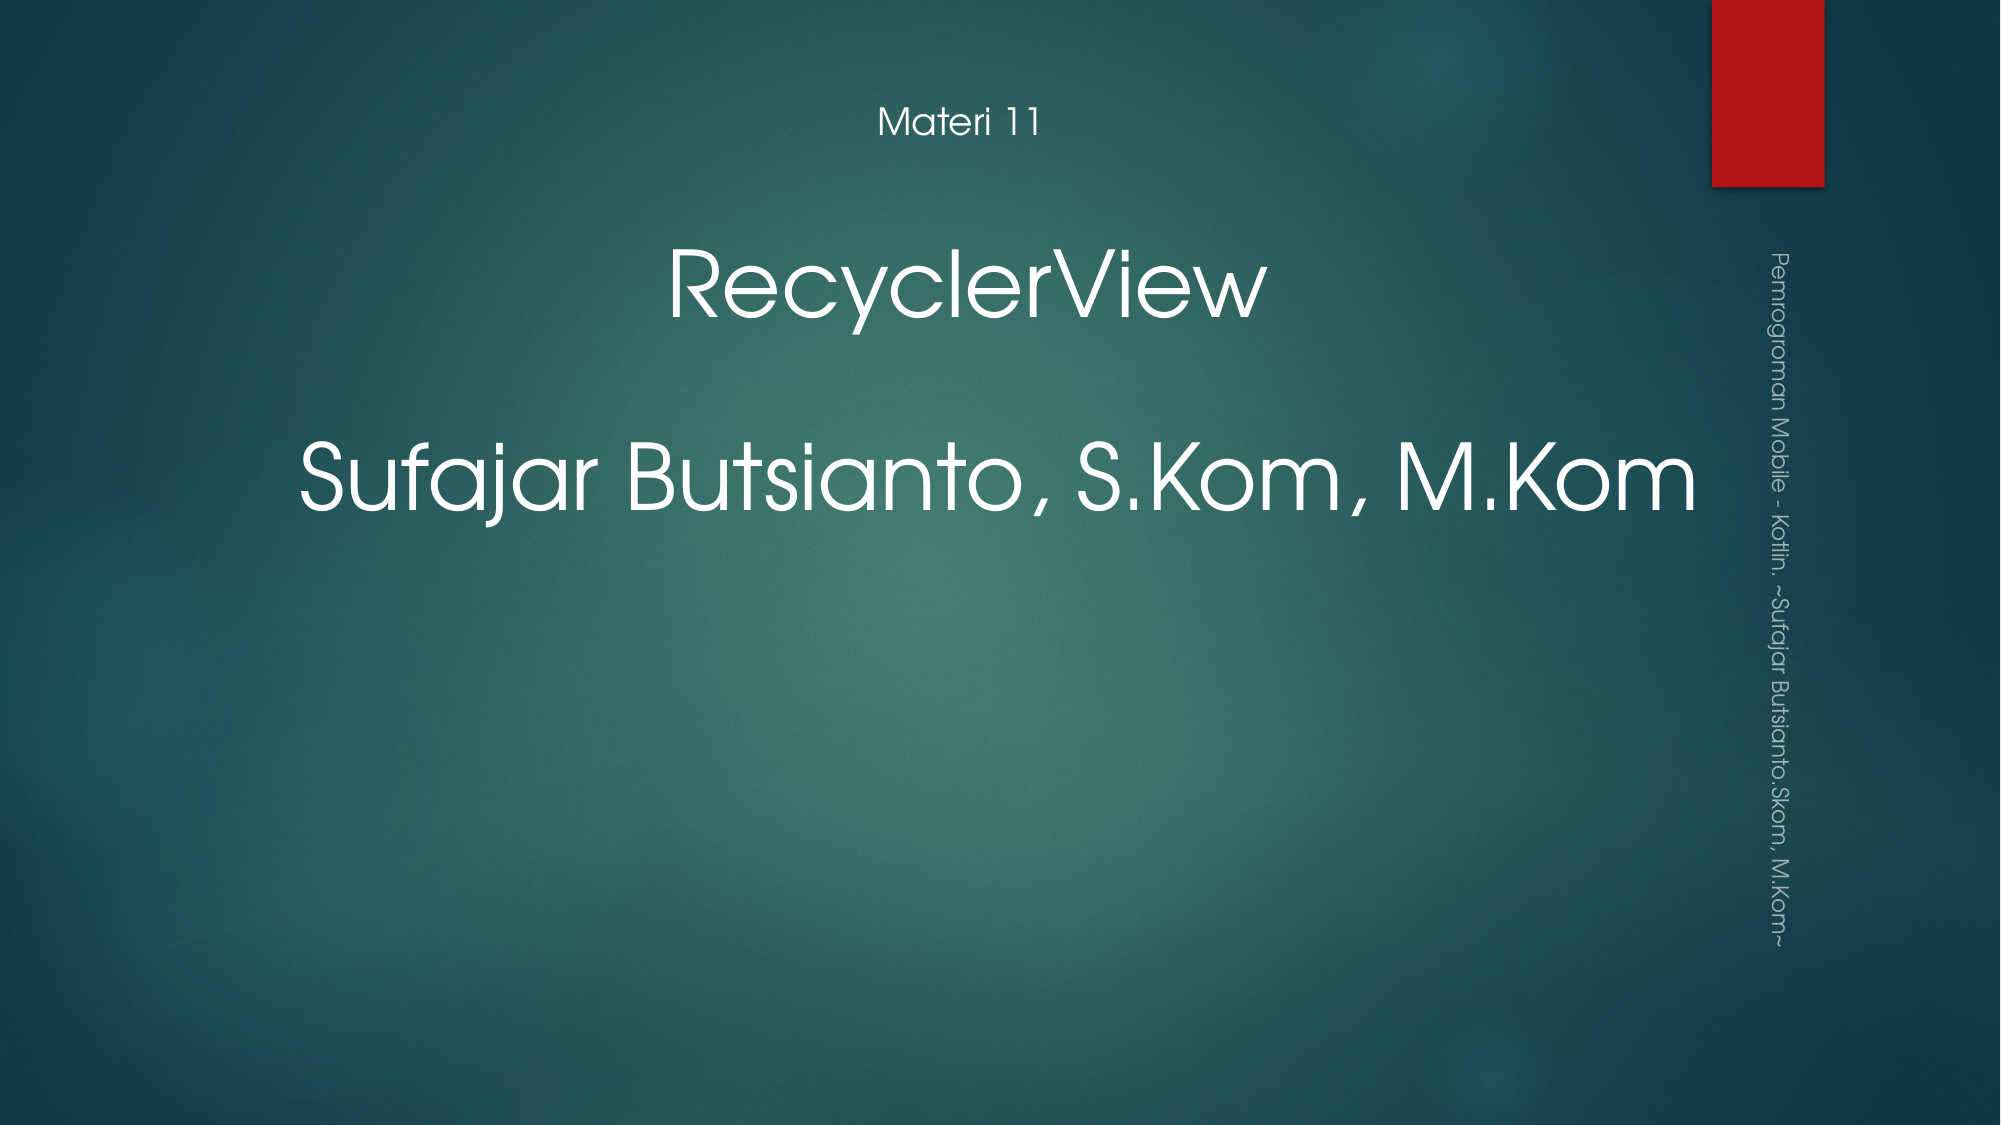

Materi 11
RecyclerView
Sufajar Butsianto, S.Kom, M.Kom
Pemrogroman Mobile - Kotlin. ~Sufajar Butsianto.Skom, M.Kom~